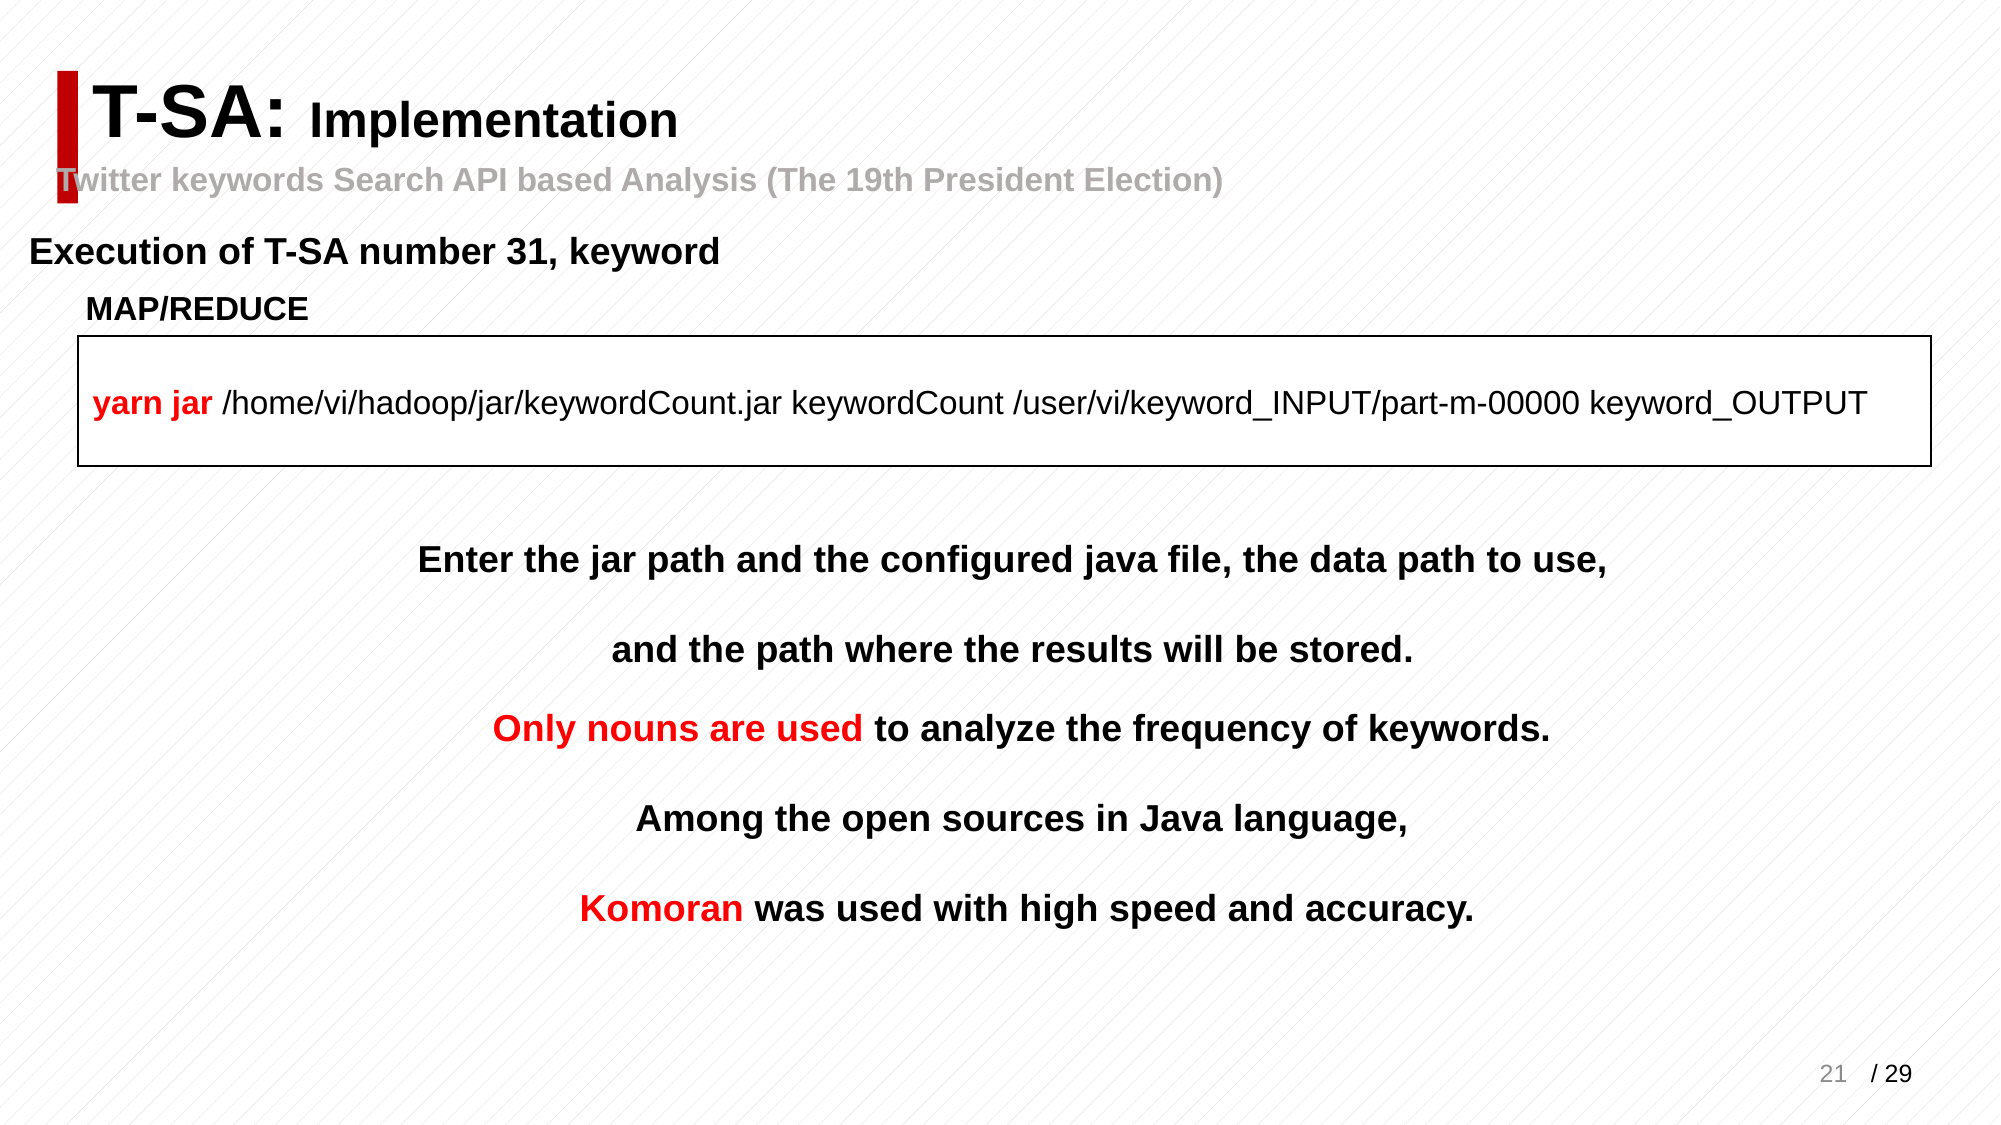

T-SA: Implementation

Twitter keywords Search API based Analysis (The 19th President Election)
Execution of T-SA number 31, keyword
MAP/REDUCE
yarn jar /home/vi/hadoop/jar/keywordCount.jar keywordCount /user/vi/keyword_INPUT/part-m-00000 keyword_OUTPUT
Enter the jar path and the configured java file, the data path to use,

and the path where the results will be stored.
Only nouns are used to analyze the frequency of keywords.

Among the open sources in Java language,

Komoran was used with high speed and accuracy.
21
/ 29